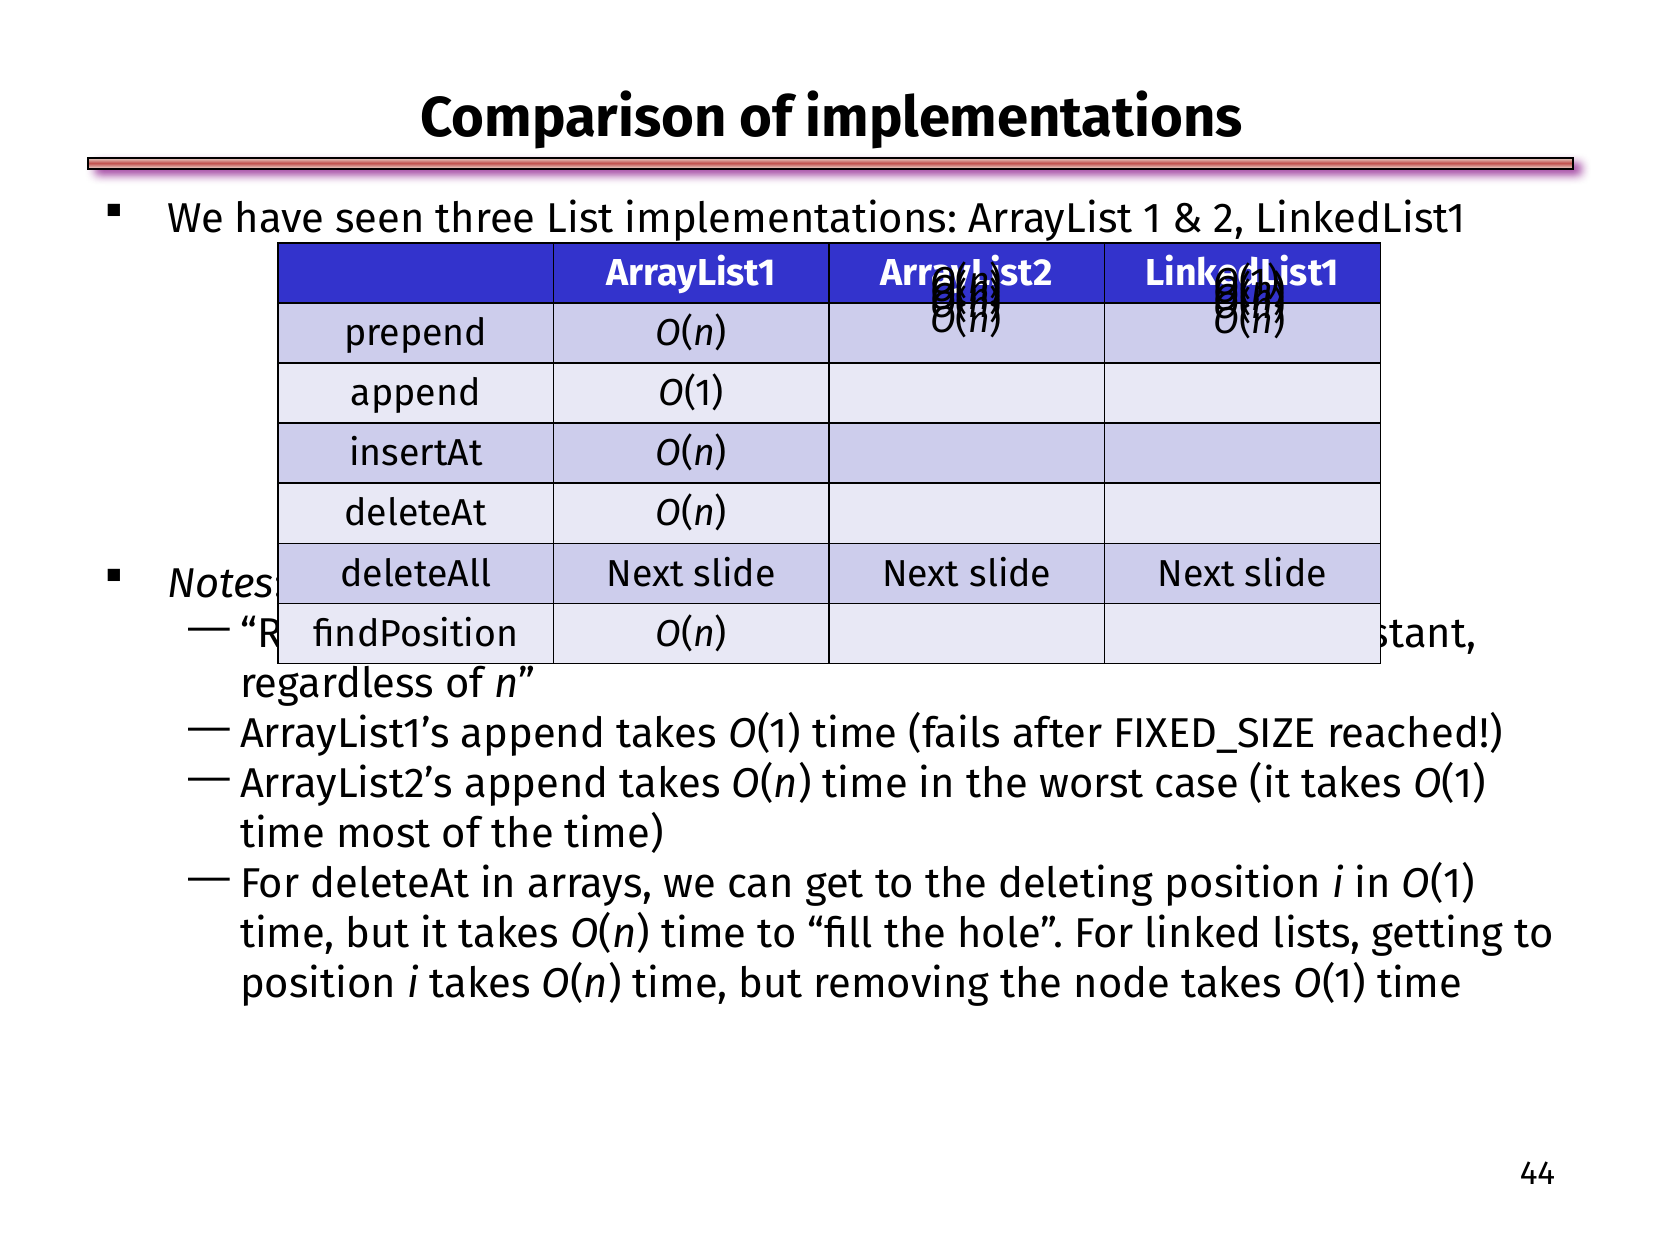

Comparison of implementations
We have seen three List implementations: ArrayList 1 & 2, LinkedList1

Notes:
“Running time is O(1)” means “running time is at most a constant, regardless of n”
ArrayList1’s append takes O(1) time (fails after FIXED_SIZE reached!)
ArrayList2’s append takes O(n) time in the worst case (it takes O(1) time most of the time)
For deleteAt in arrays, we can get to the deleting position i in O(1) time, but it takes O(n) time to “fill the hole”. For linked lists, getting to position i takes O(n) time, but removing the node takes O(1) time
|  | ArrayList1 | ArrayList2 | LinkedList1 |
| --- | --- | --- | --- |
| prepend | O(n) |  |  |
| append | O(1) |  |  |
| insertAt | O(n) |  |  |
| deleteAt | O(n) |  |  |
| deleteAll | Next slide | Next slide | Next slide |
| findPosition | O(n) |  |  |
O(n)
O(n)
O(n)
O(n)

O(n)
O(1)
O(n)
O(n)
O(n)

O(n)
44